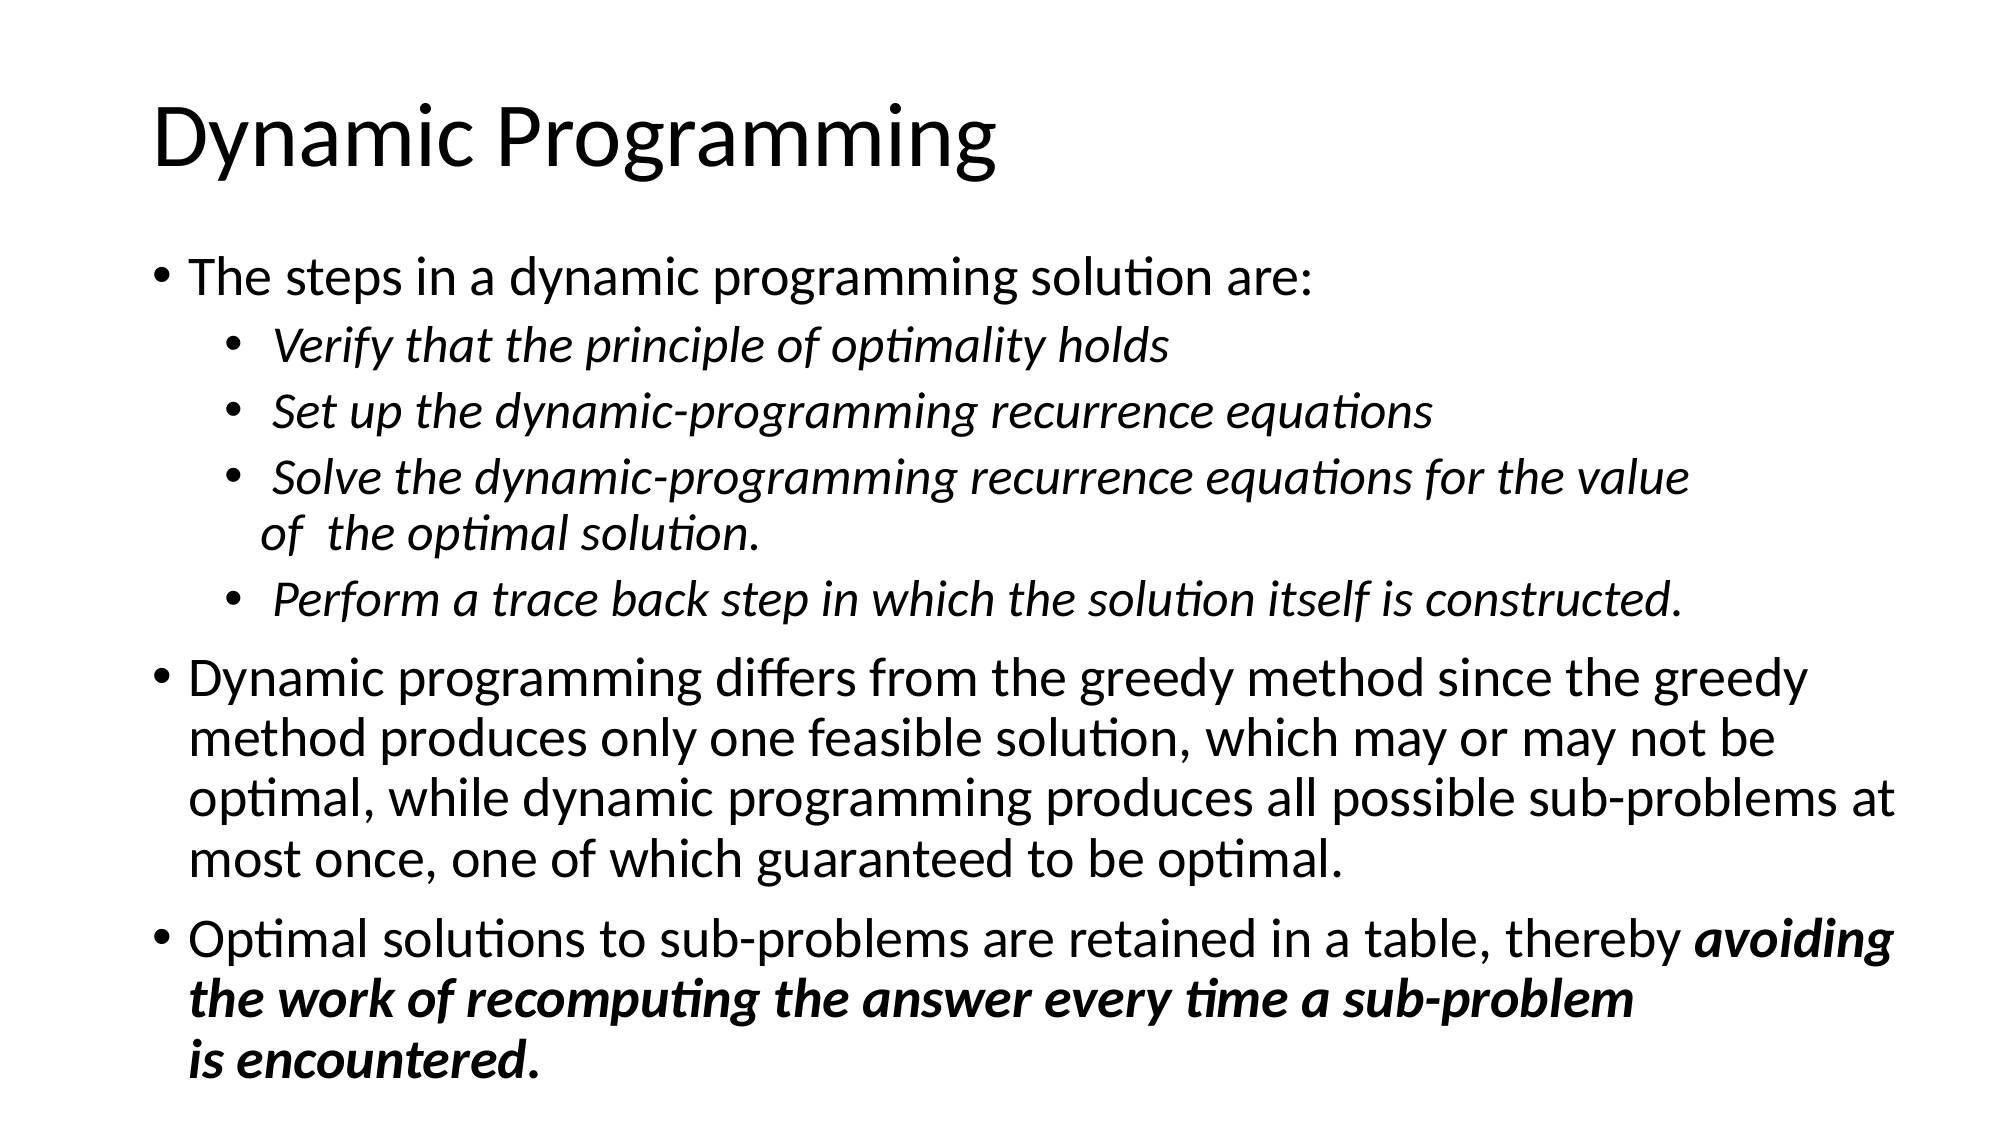

# Dynamic Programming
The steps in a dynamic programming solution are:
 Verify that the principle of optimality holds
 Set up the dynamic-programming recurrence equations
 Solve the dynamic-programming recurrence equations for the value of  the optimal solution.
 Perform a trace back step in which the solution itself is constructed.
Dynamic programming differs from the greedy method since the greedy method produces only one feasible solution, which may or may not be optimal, while dynamic programming produces all possible sub-problems at most once, one of which guaranteed to be optimal.
Optimal solutions to sub-problems are retained in a table, thereby avoiding the work of recomputing the answer every time a sub-problem is encountered.